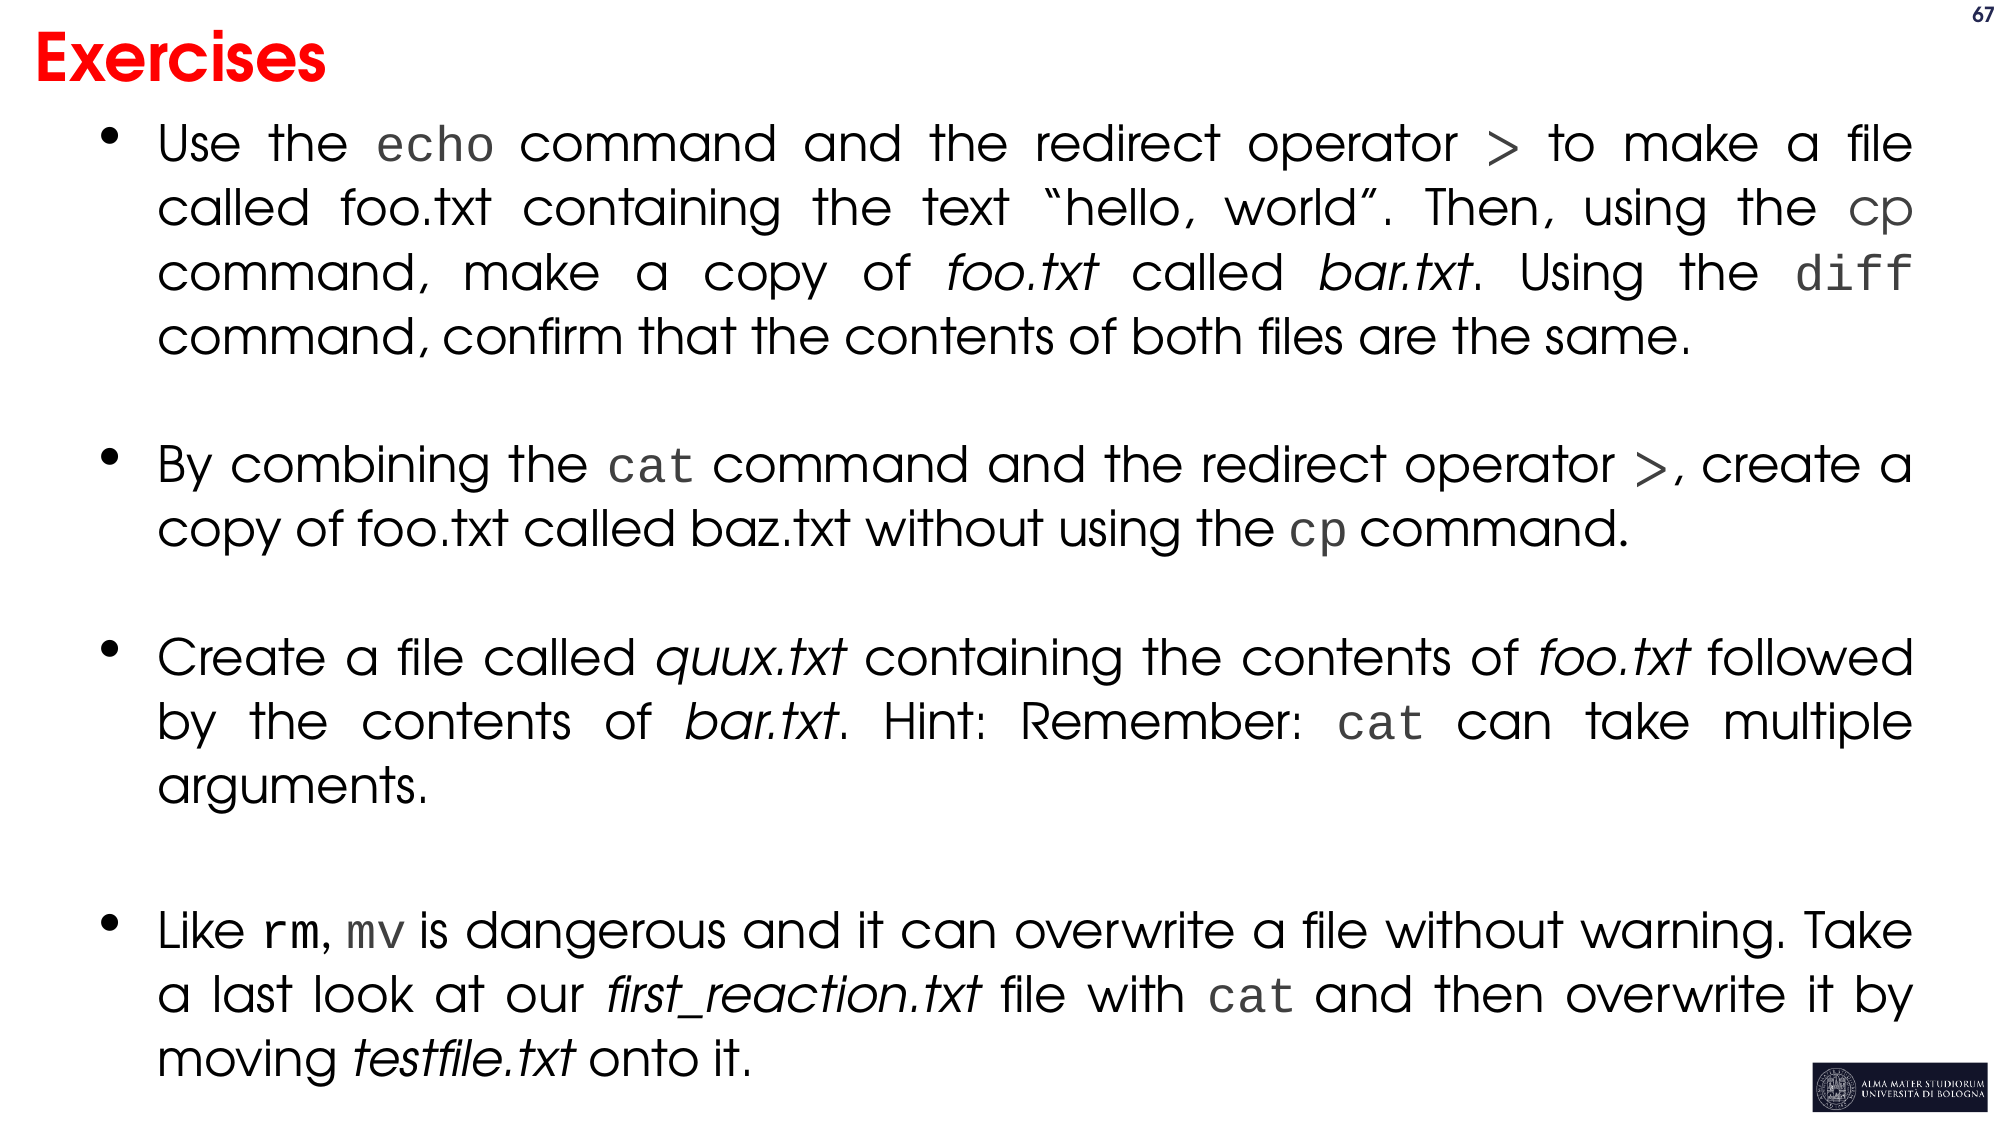

Exercises
Use the echo command and the redirect operator > to make a file called foo.txt containing the text “hello, world”. Then, using the cp command, make a copy of foo.txt called bar.txt. Using the diff command, confirm that the contents of both files are the same.

By combining the cat command and the redirect operator >, create a copy of foo.txt called baz.txt without using the cp command.

Create a file called quux.txt containing the contents of foo.txt followed by the contents of bar.txt. Hint: Remember: cat can take multiple arguments.

Like rm, mv is dangerous and it can overwrite a file without warning. Take a last look at our first_reaction.txt file with cat and then overwrite it by moving testfile.txt onto it.